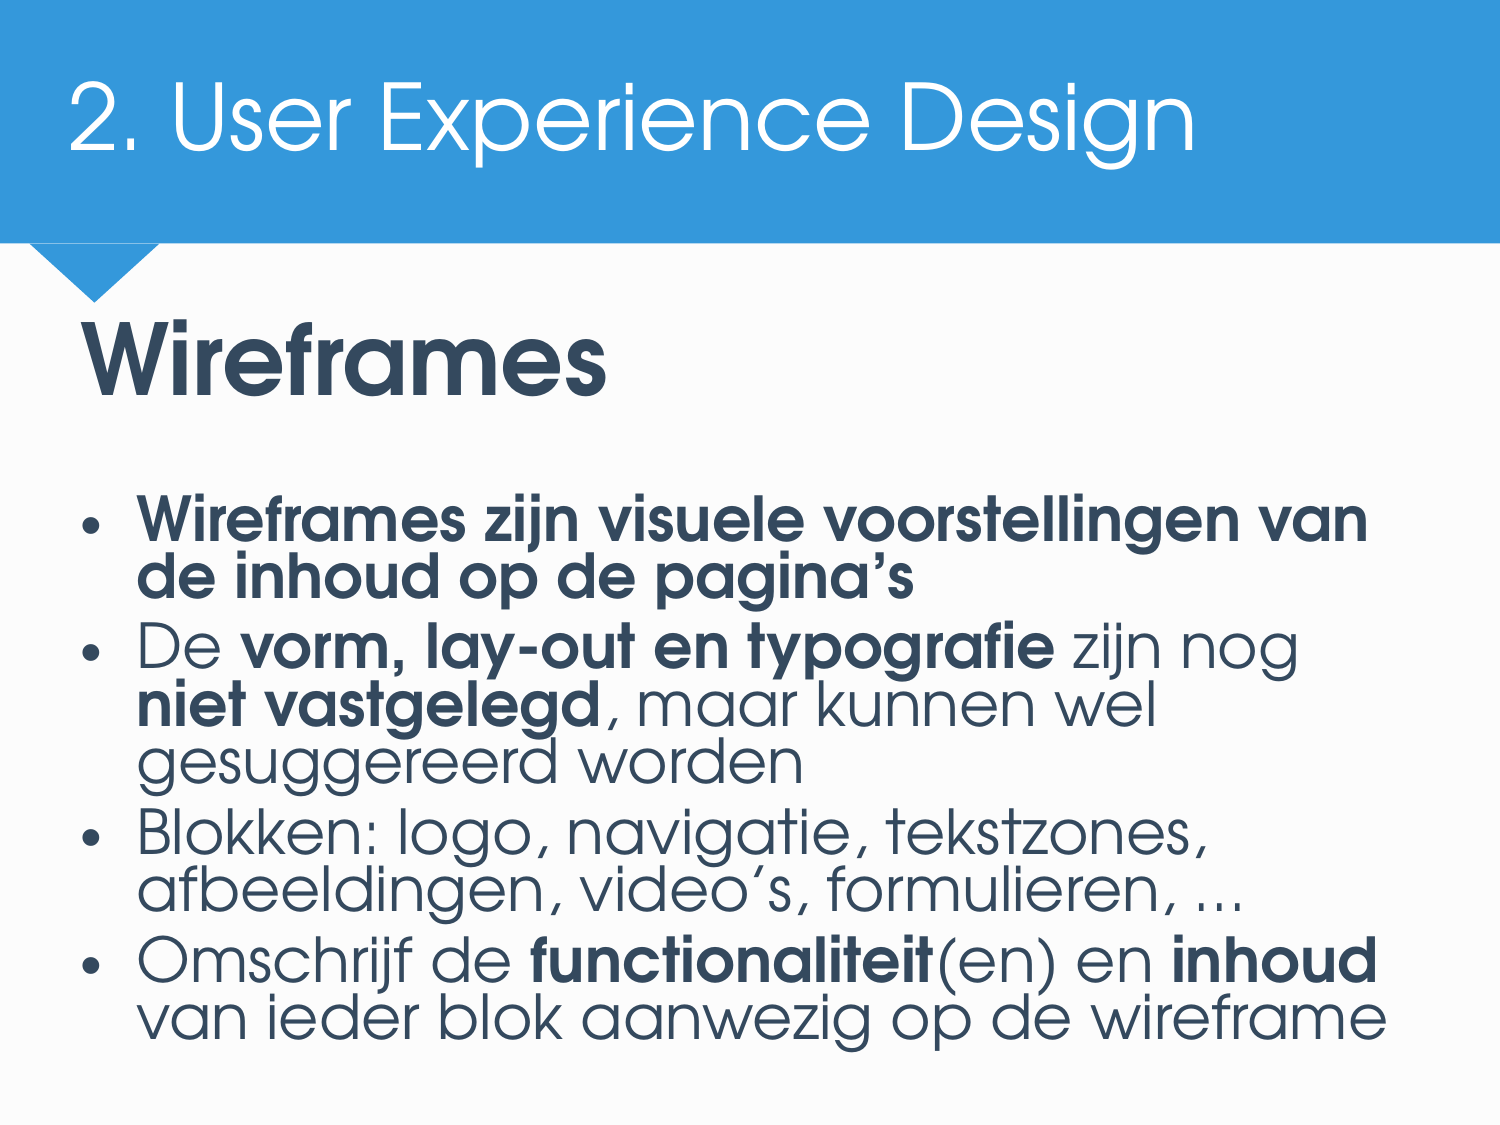

# 2. User Experience Design
Wireframes

Wireframes zijn visuele voorstellingen van de inhoud op de pagina’s
De vorm, lay-out en typografie zijn nog niet vastgelegd, maar kunnen wel gesuggereerd worden
Blokken: logo, navigatie, tekstzones, afbeeldingen, video’s, formulieren, …
Omschrijf de functionaliteit(en) en inhoud van ieder blok aanwezig op de wireframe